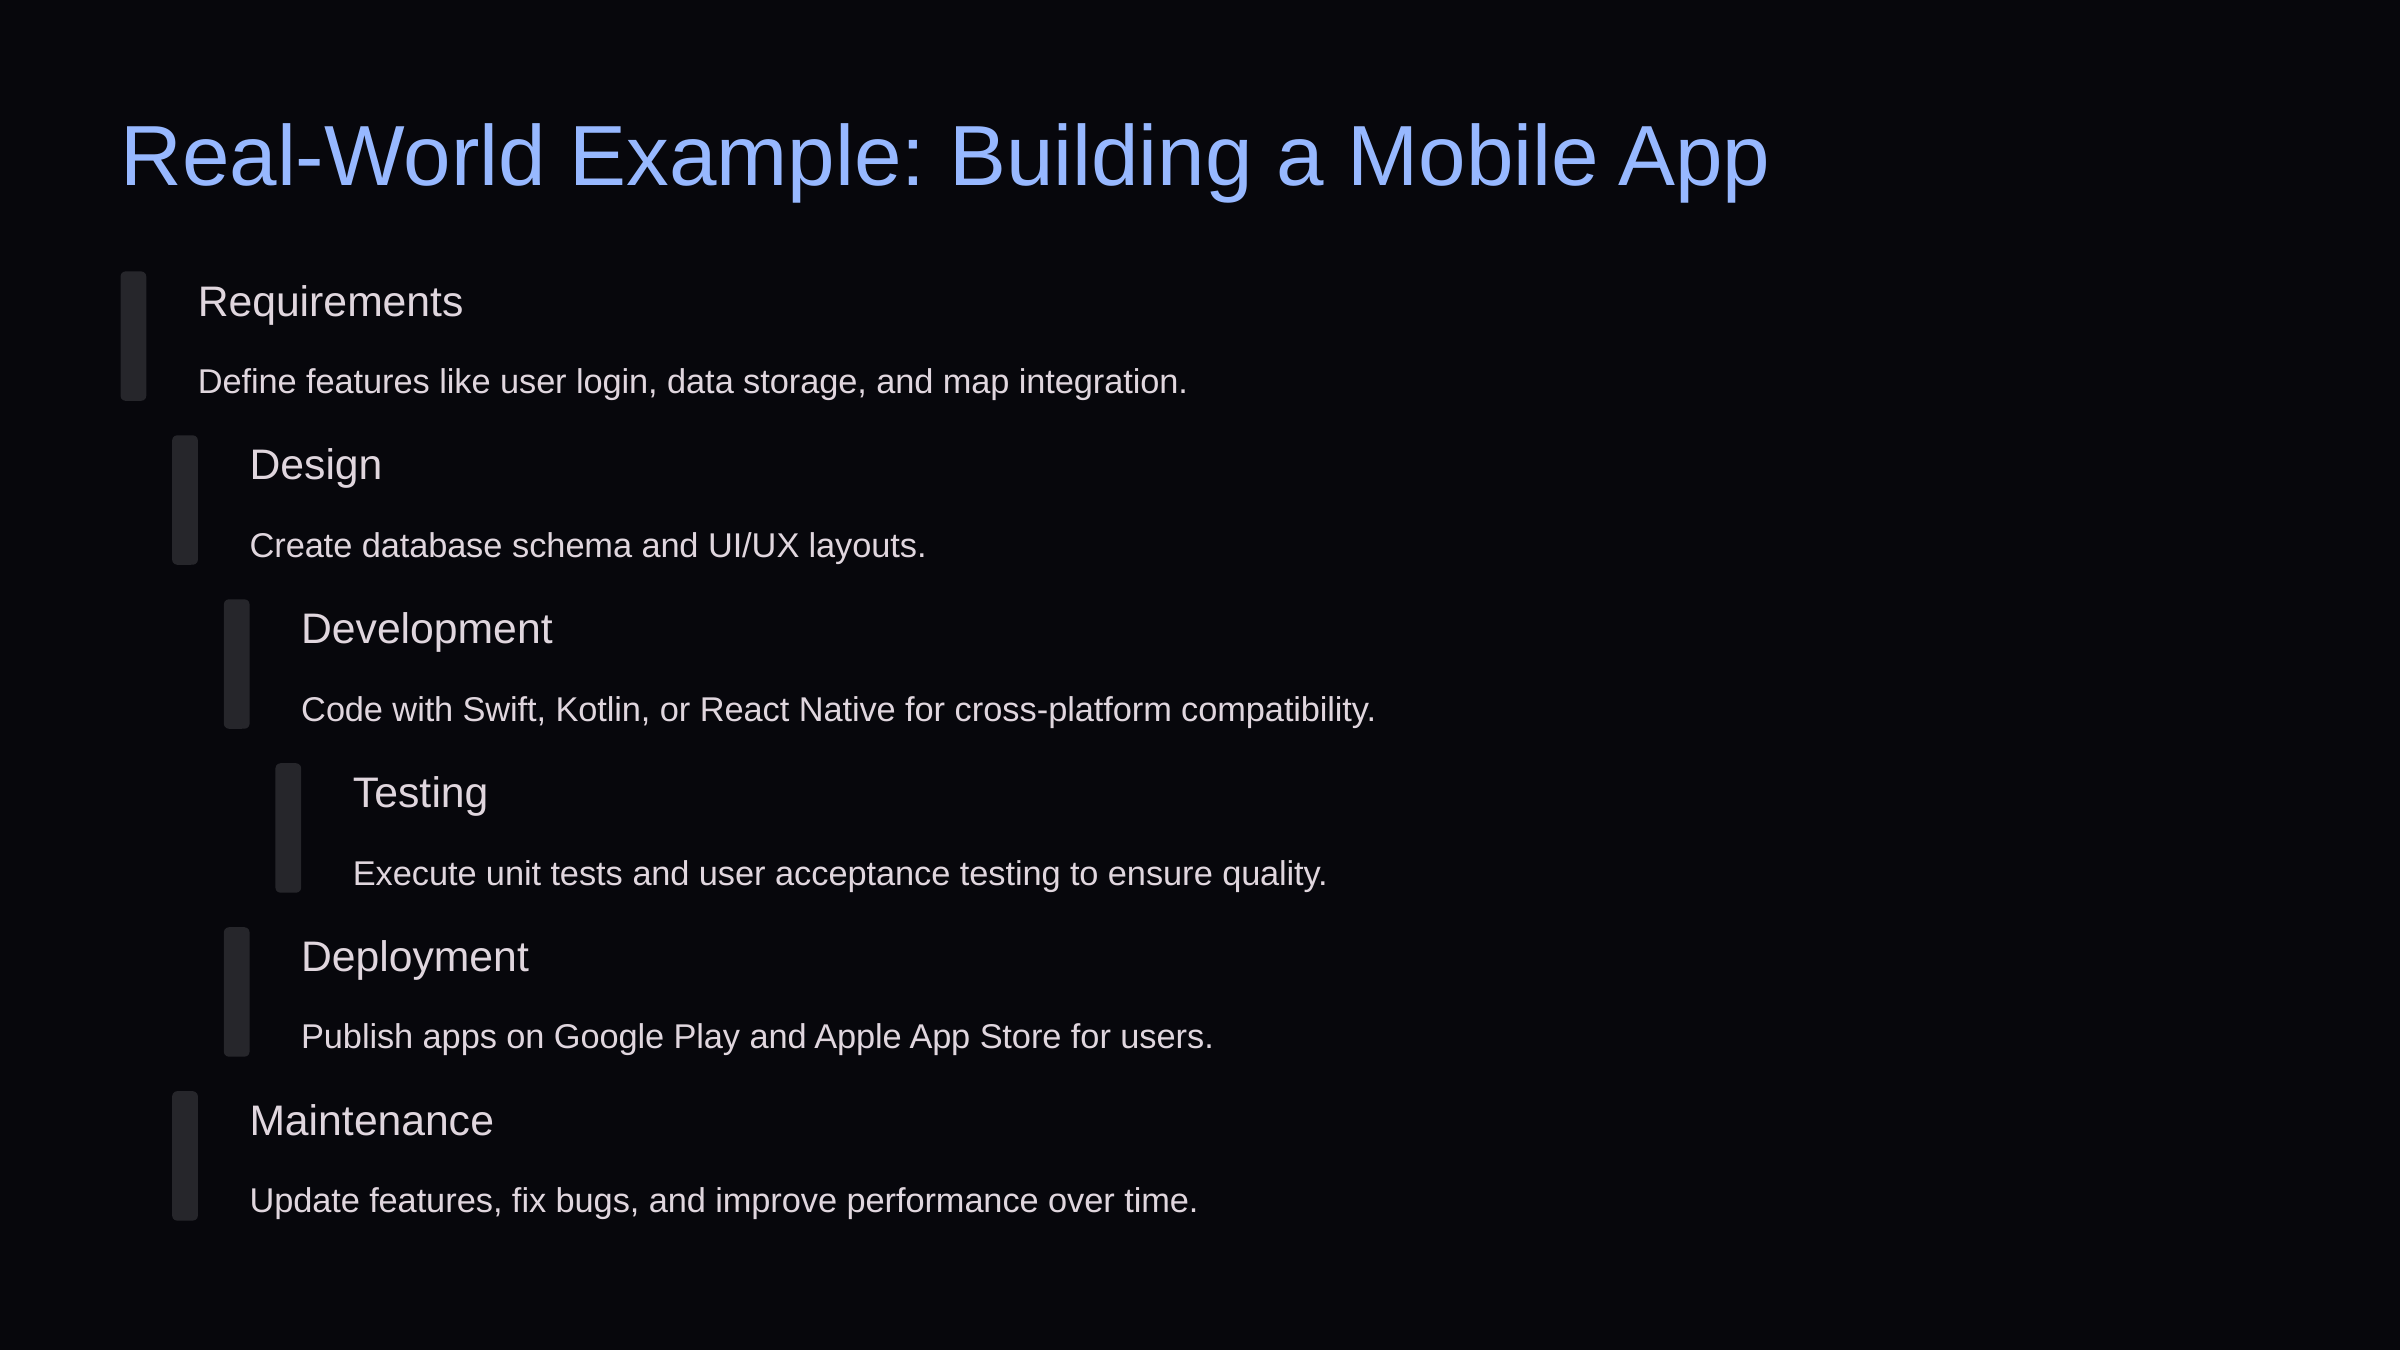

Real-World Example: Building a Mobile App

Requirements
Define features like user login, data storage, and map integration.

Design
Create database schema and UI/UX layouts.

Development
Code with Swift, Kotlin, or React Native for cross-platform compatibility.

Testing
Execute unit tests and user acceptance testing to ensure quality.

Deployment
Publish apps on Google Play and Apple App Store for users.

Maintenance
Update features, fix bugs, and improve performance over time.